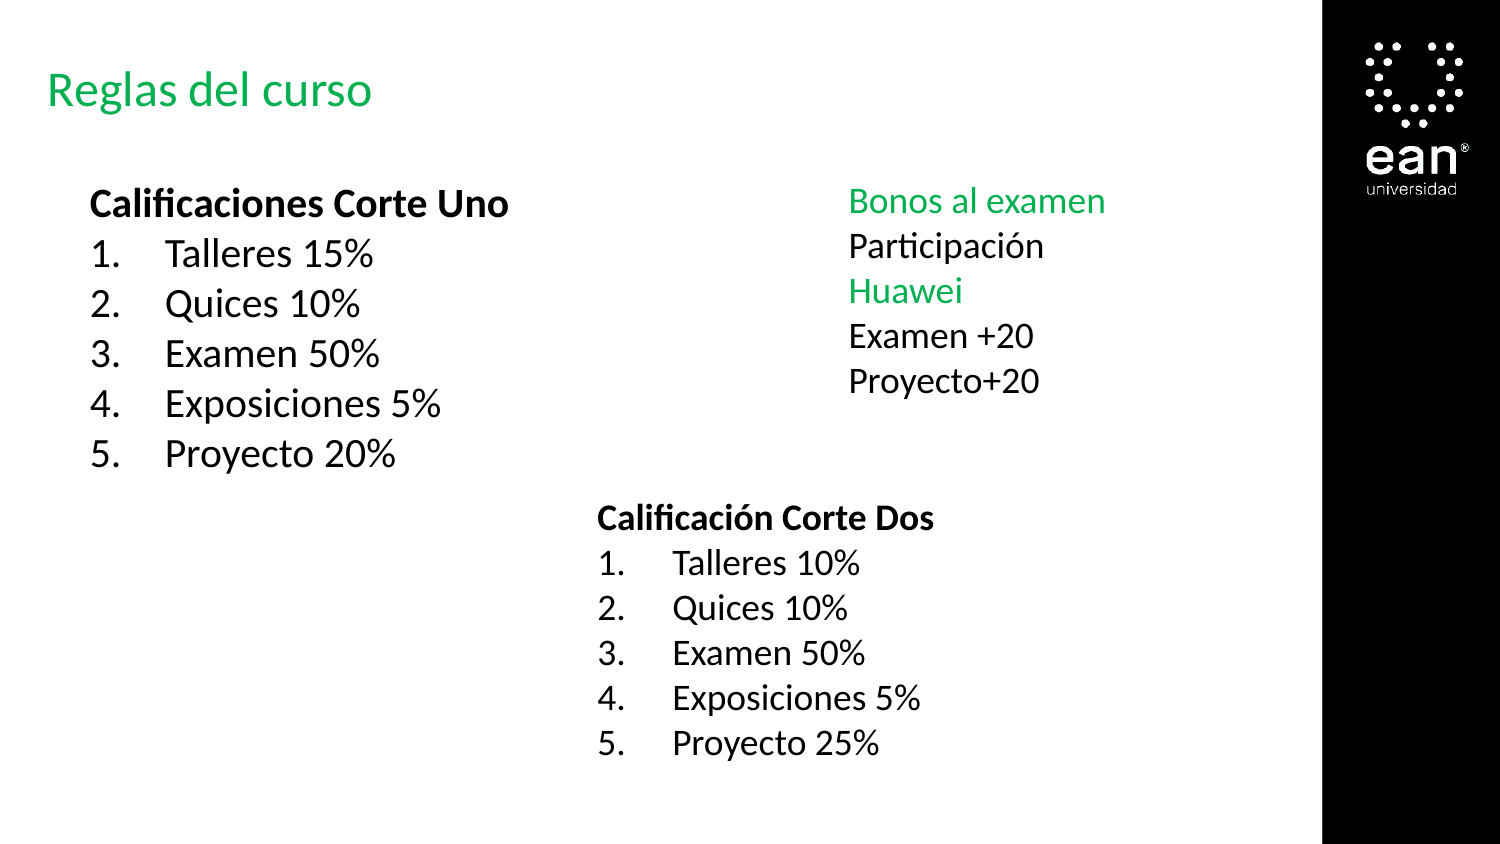

Reglas del curso
Calificaciones Corte Uno
Talleres 15%
Quices 10%
Examen 50%
Exposiciones 5%
Proyecto 20%

Bonos al examen
Participación
Huawei
Examen +20
Proyecto+20
Calificación Corte Dos
Talleres 10%
Quices 10%
Examen 50%
Exposiciones 5%
Proyecto 25%